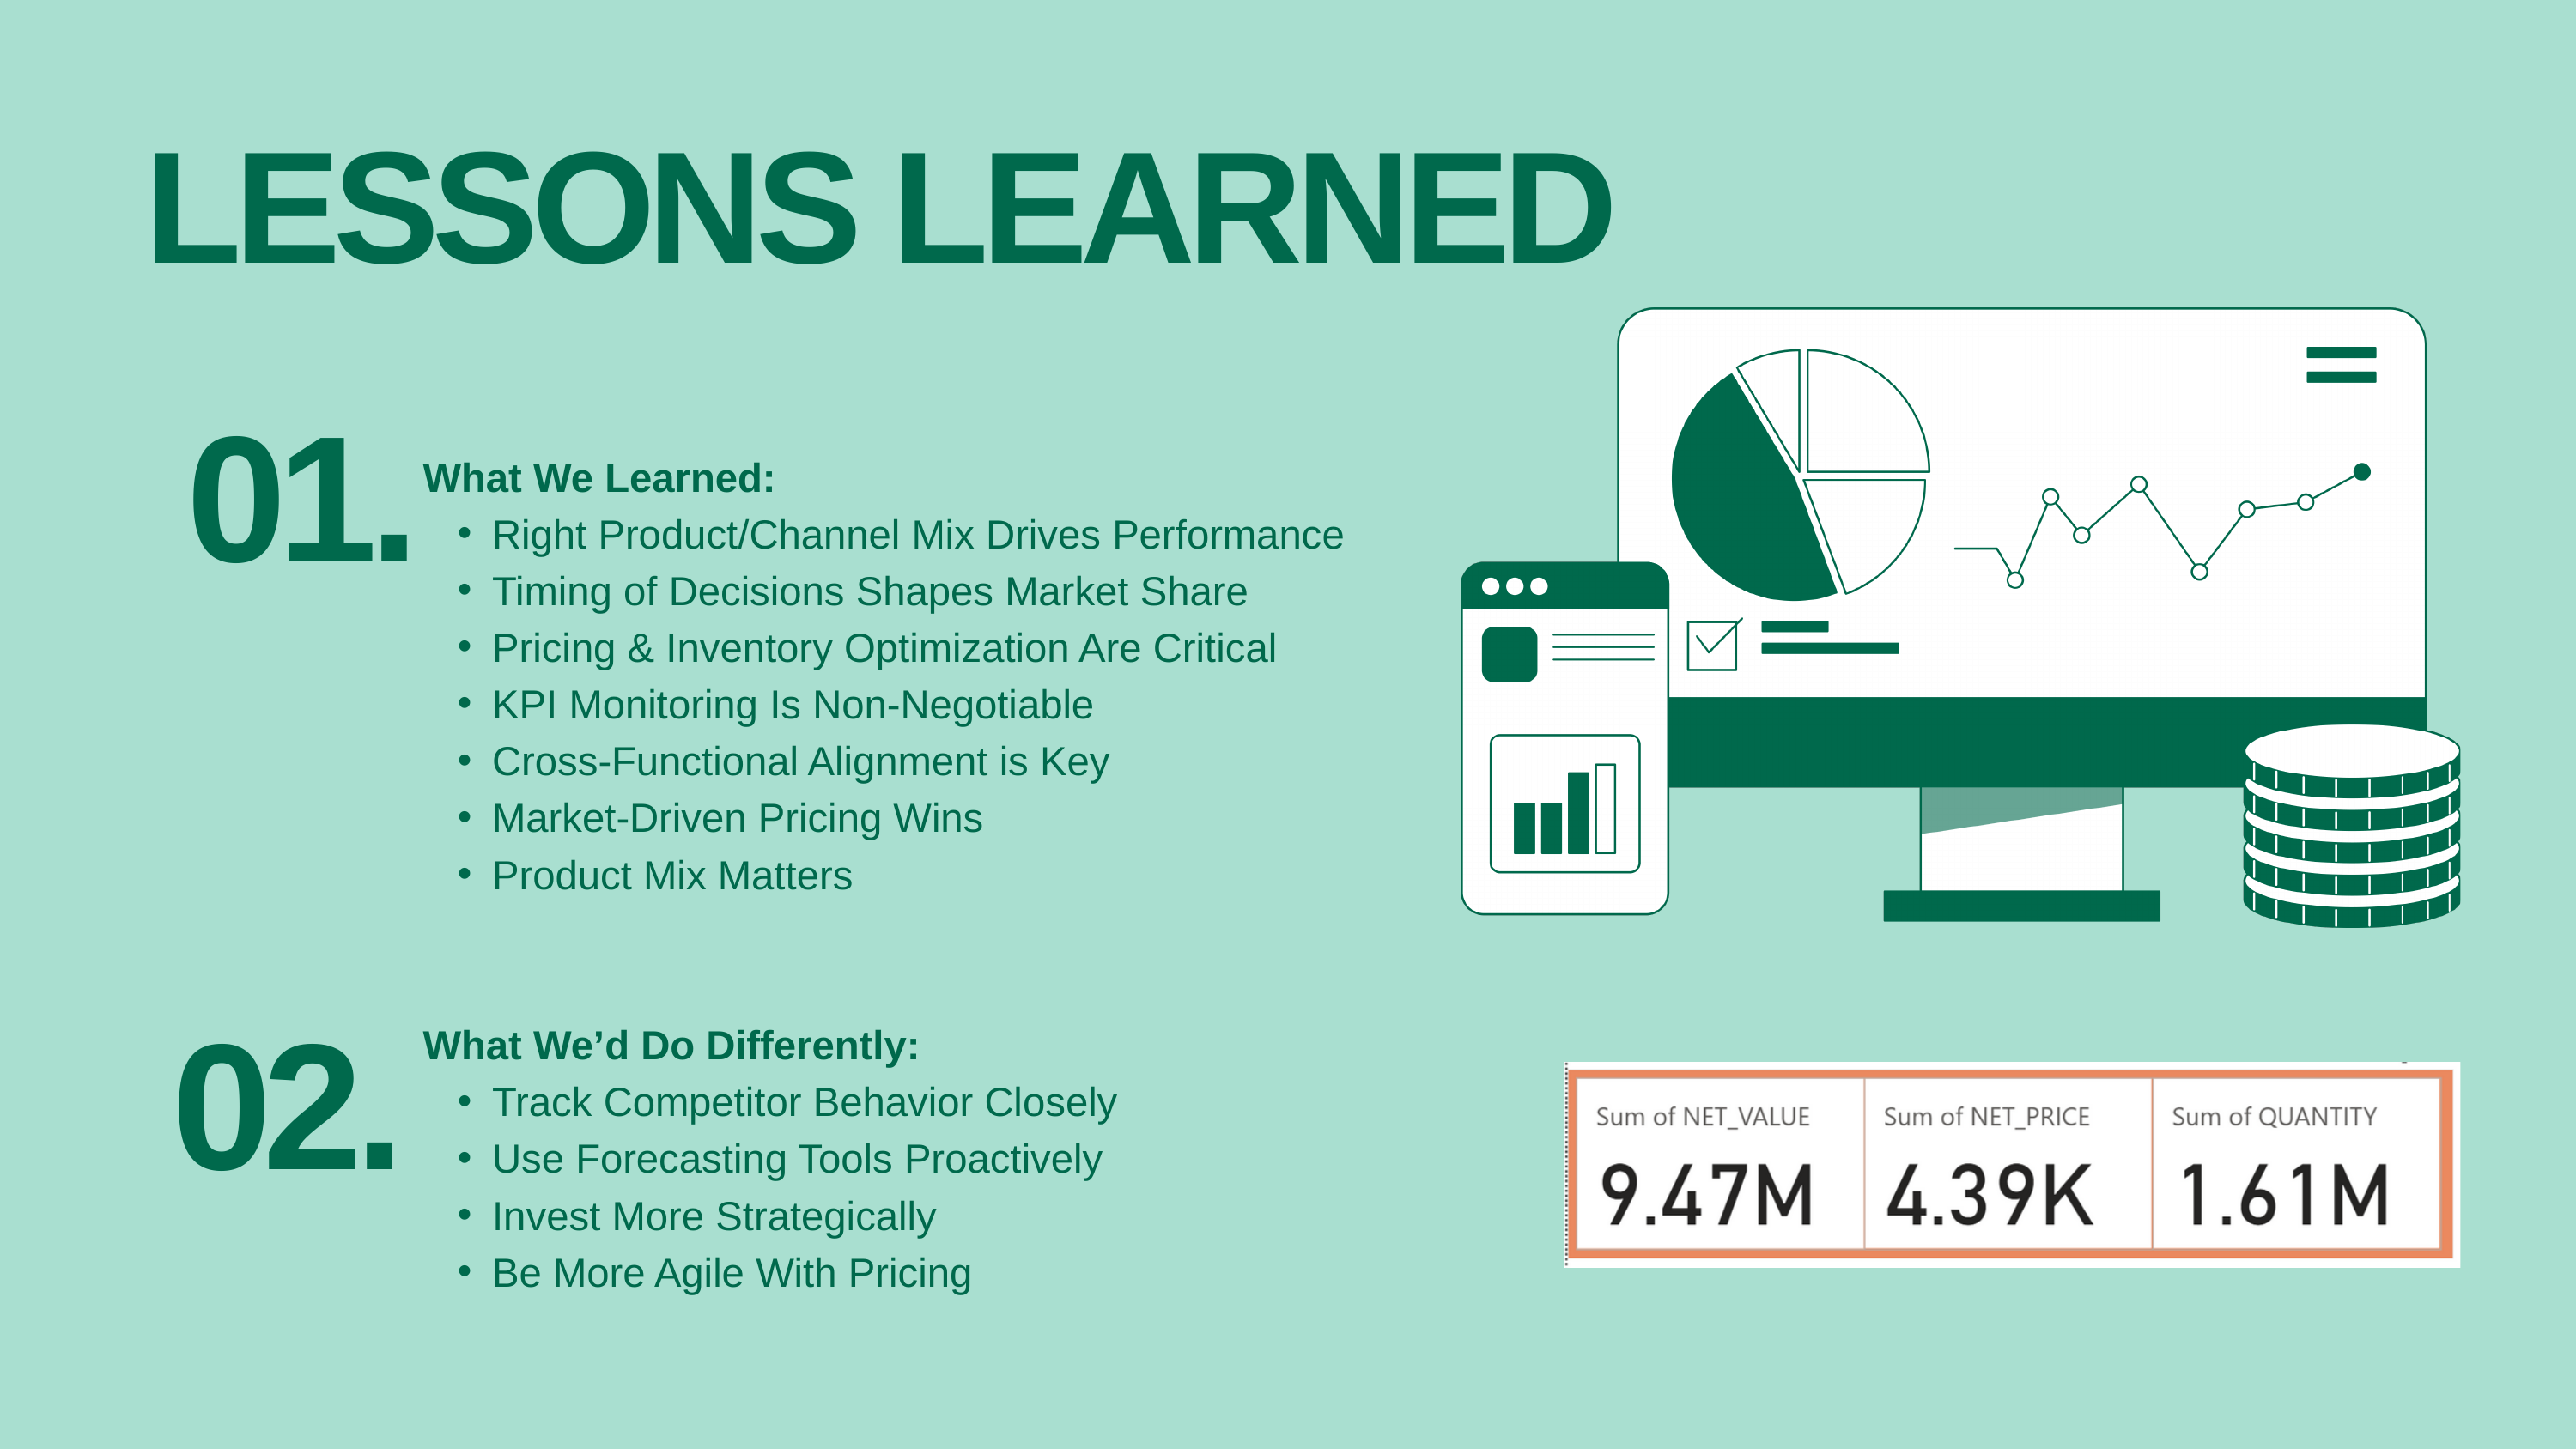

LESSONS LEARNED

01.
What We Learned:
Right Product/Channel Mix Drives Performance
Timing of Decisions Shapes Market Share
Pricing & Inventory Optimization Are Critical
KPI Monitoring Is Non-Negotiable
Cross-Functional Alignment is Key
Market-Driven Pricing Wins
Product Mix Matters

What We’d Do Differently:
Track Competitor Behavior Closely
Use Forecasting Tools Proactively
Invest More Strategically
Be More Agile With Pricing
02.